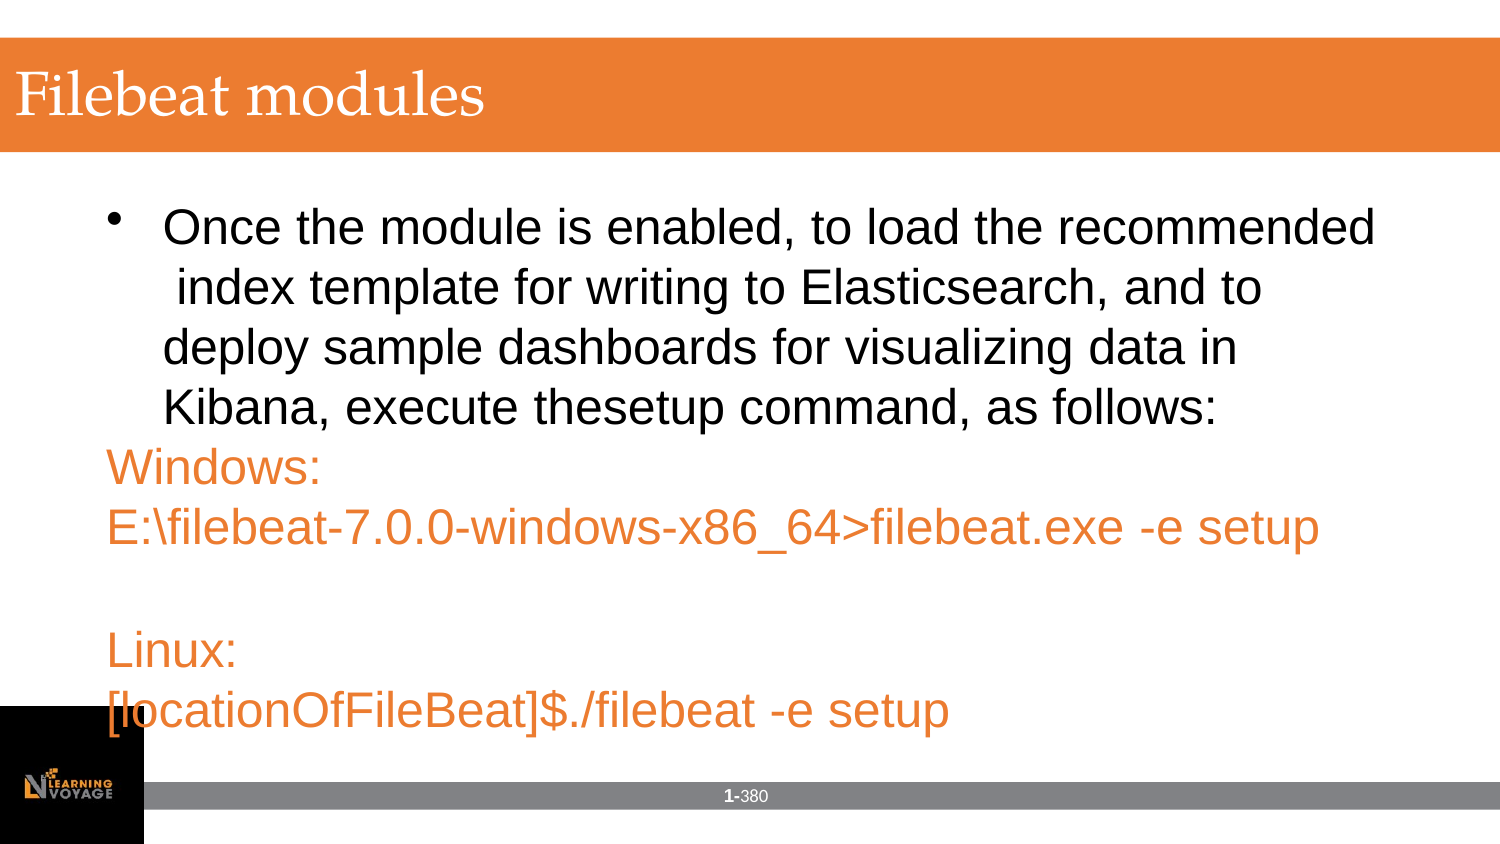

# Filebeat modules
Once the module is enabled, to load the recommended  index template for writing to Elasticsearch, and to  deploy sample dashboards for visualizing data in  Kibana, execute thesetup command, as follows:
Windows:
E:\filebeat-7.0.0-windows-x86_64>filebeat.exe -e setup

Linux:
[locationOfFileBeat]$./filebeat -e setup
1-380